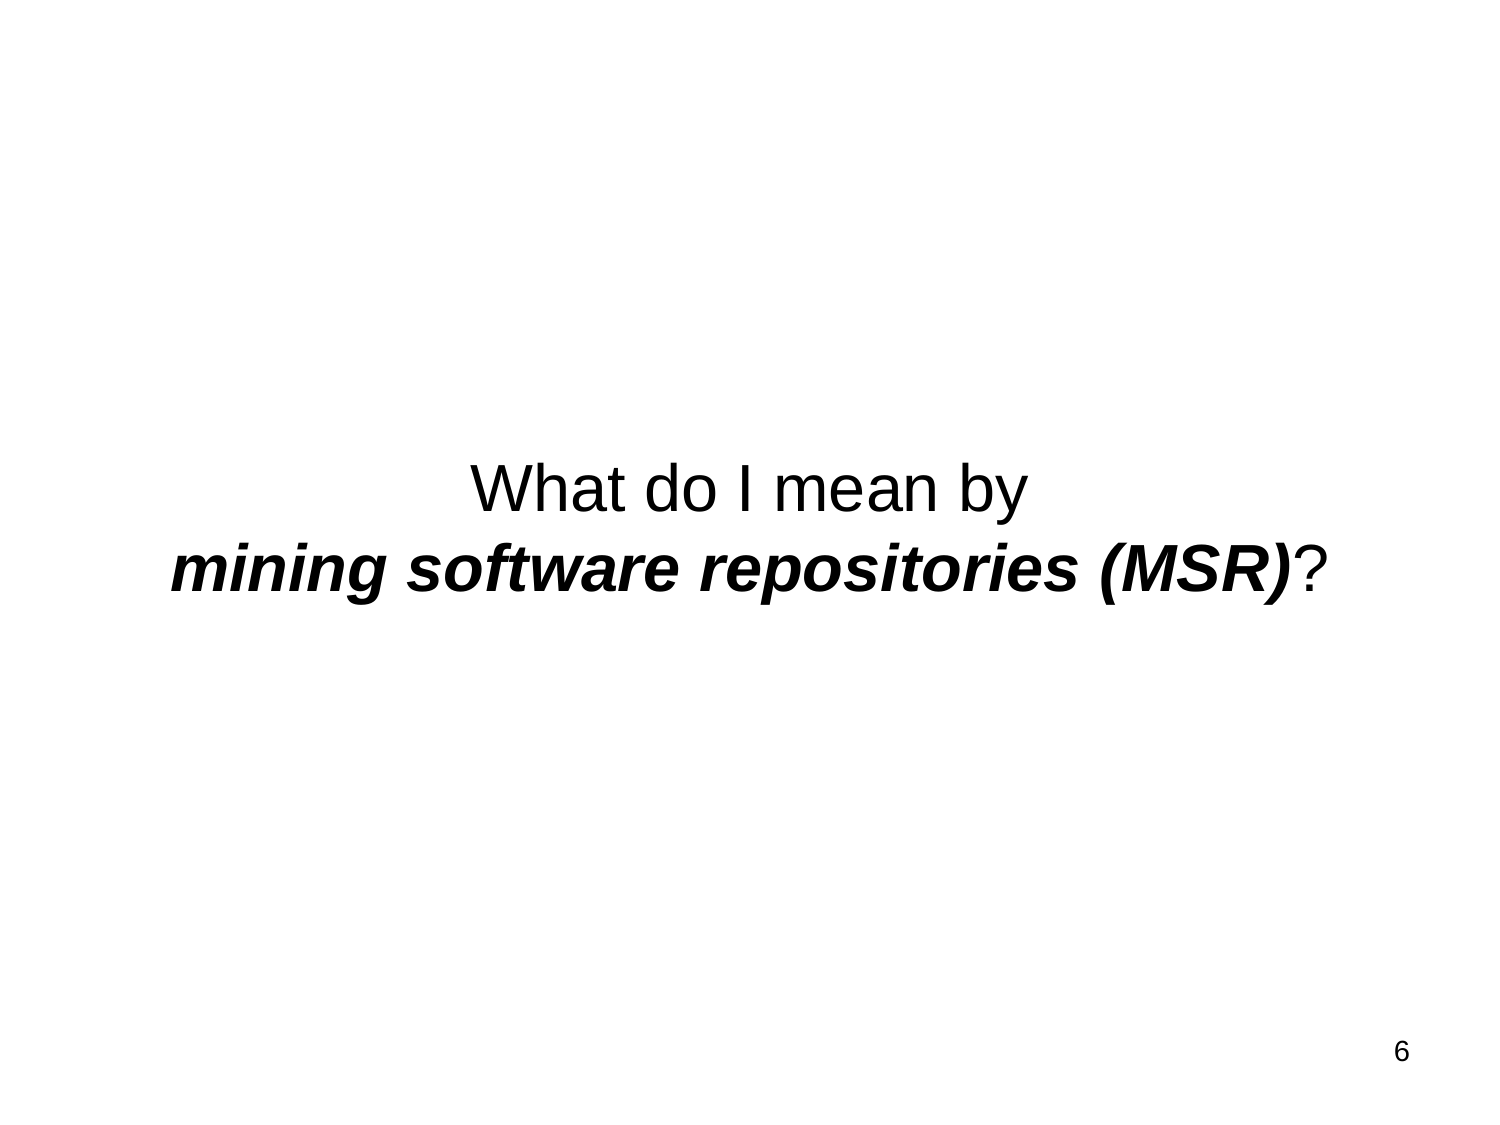

What do I mean by
mining software repositories (MSR)?
6